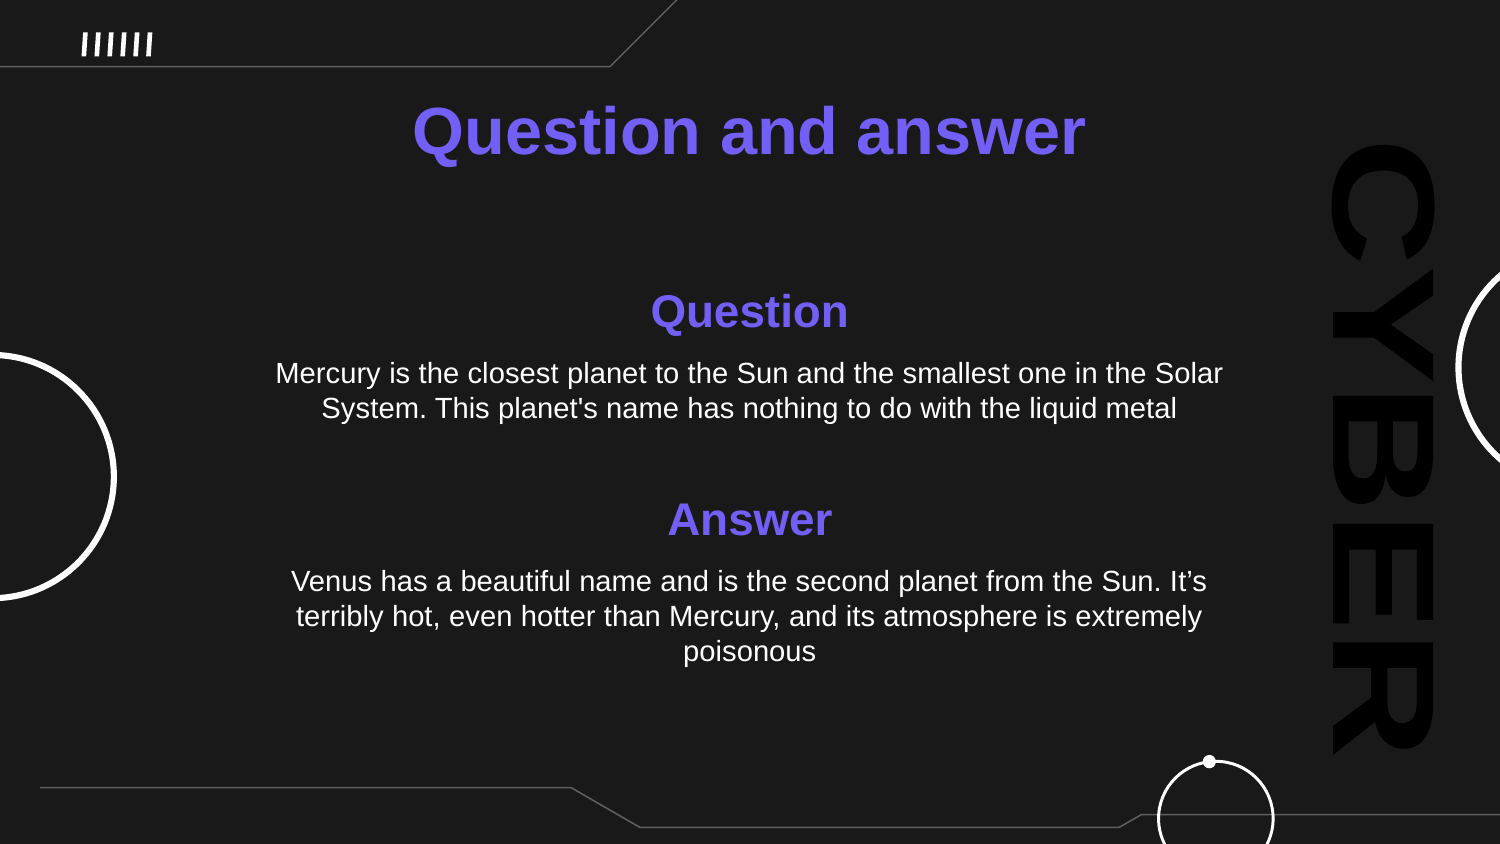

# Question and answer
Question
Mercury is the closest planet to the Sun and the smallest one in the Solar System. This planet's name has nothing to do with the liquid metal
CYBER
Answer
Venus has a beautiful name and is the second planet from the Sun. It’s terribly hot, even hotter than Mercury, and its atmosphere is extremely poisonous